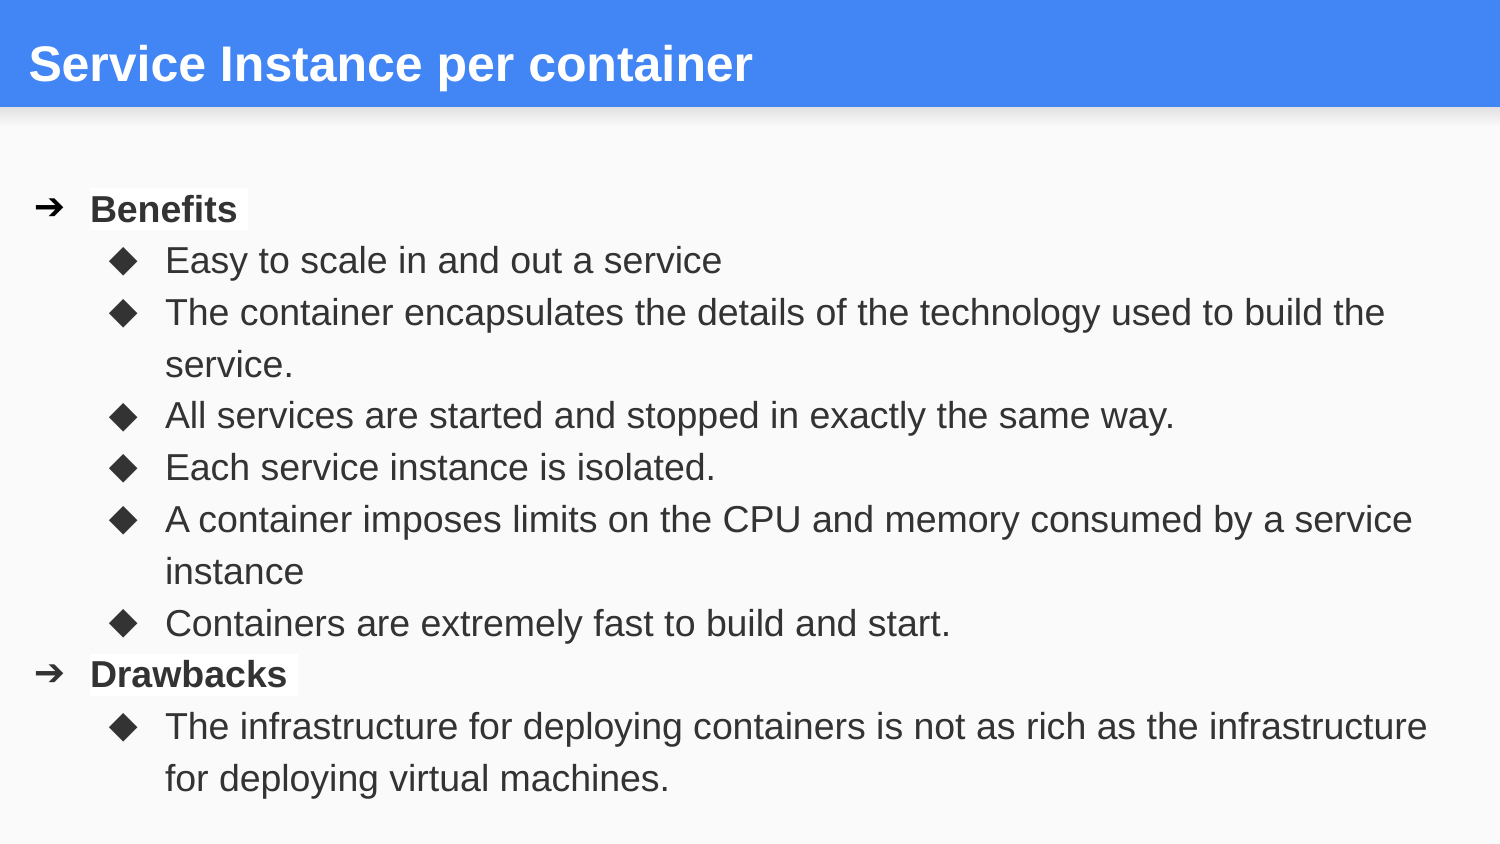

# Service Instance per container

Benefits
Easy to scale in and out a service
The container encapsulates the details of the technology used to build the service.
All services are started and stopped in exactly the same way.
Each service instance is isolated.
A container imposes limits on the CPU and memory consumed by a service instance
Containers are extremely fast to build and start.
Drawbacks
The infrastructure for deploying containers is not as rich as the infrastructure for deploying virtual machines.